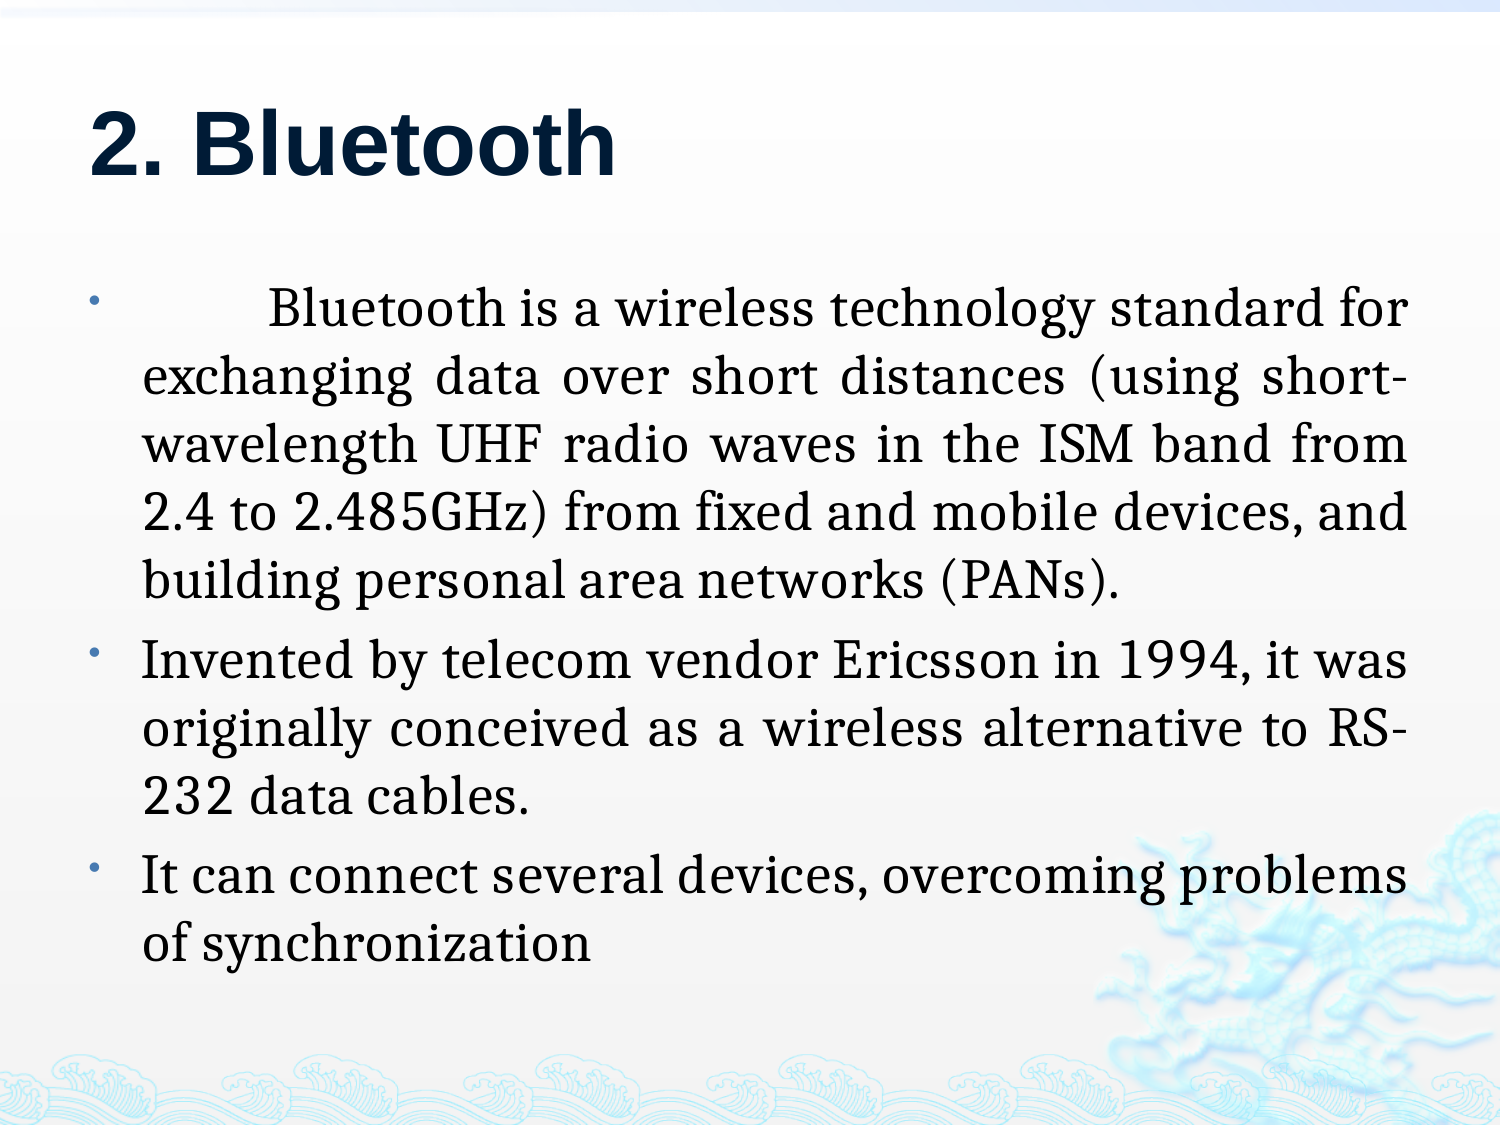

# 2. Bluetooth
　　Bluetooth is a wireless technology standard for exchanging data over short distances (using short-wavelength UHF radio waves in the ISM band from 2.4 to 2.485GHz) from fixed and mobile devices, and building personal area networks (PANs).
Invented by telecom vendor Ericsson in 1994, it was originally conceived as a wireless alternative to RS-232 data cables.
It can connect several devices, overcoming problems of synchronization